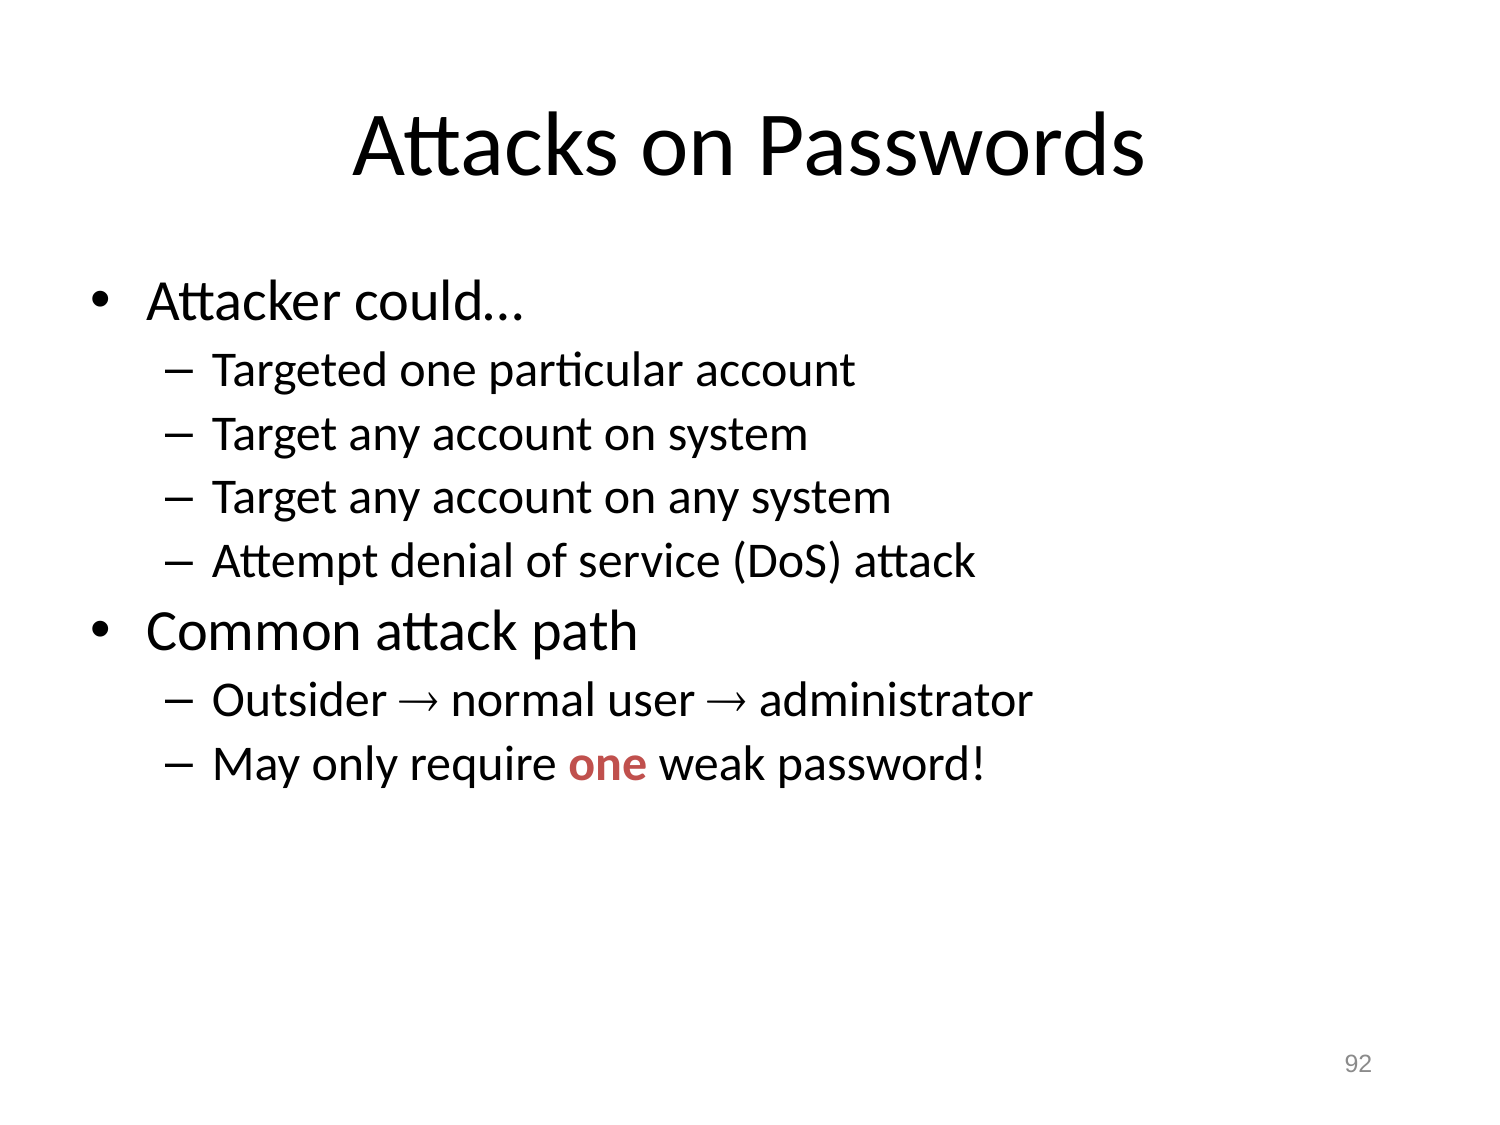

# Attacks on Passwords
Attacker could…
Targeted one particular account
Target any account on system
Target any account on any system
Attempt denial of service (DoS) attack
Common attack path
Outsider → normal user → administrator
May only require one weak password!
92